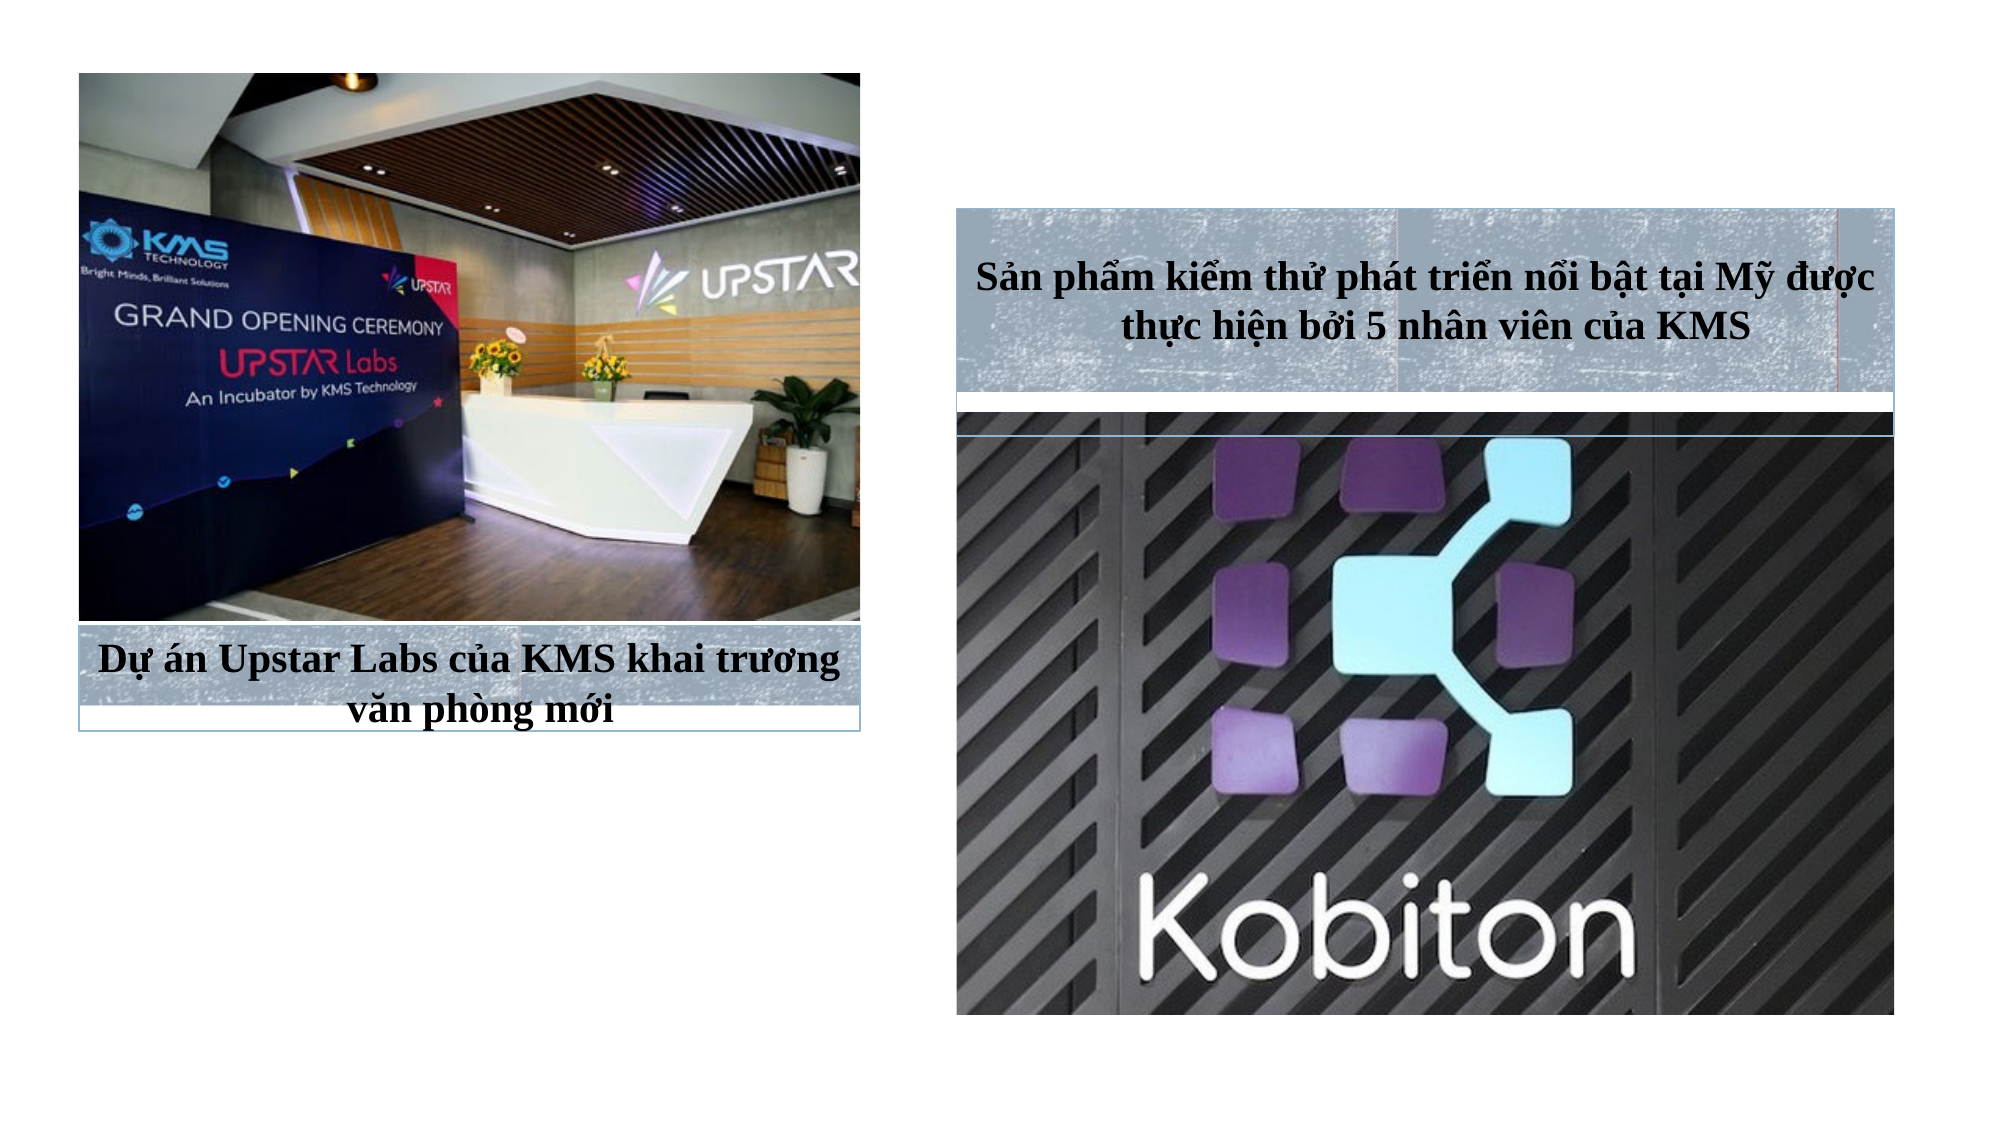

# Sản phẩm kiểm thử phát triển nổi bật tại Mỹ được  thực hiện bởi 5 nhân viên của KMS

Dự án Upstar Labs của KMS khai trương  văn phòng mới